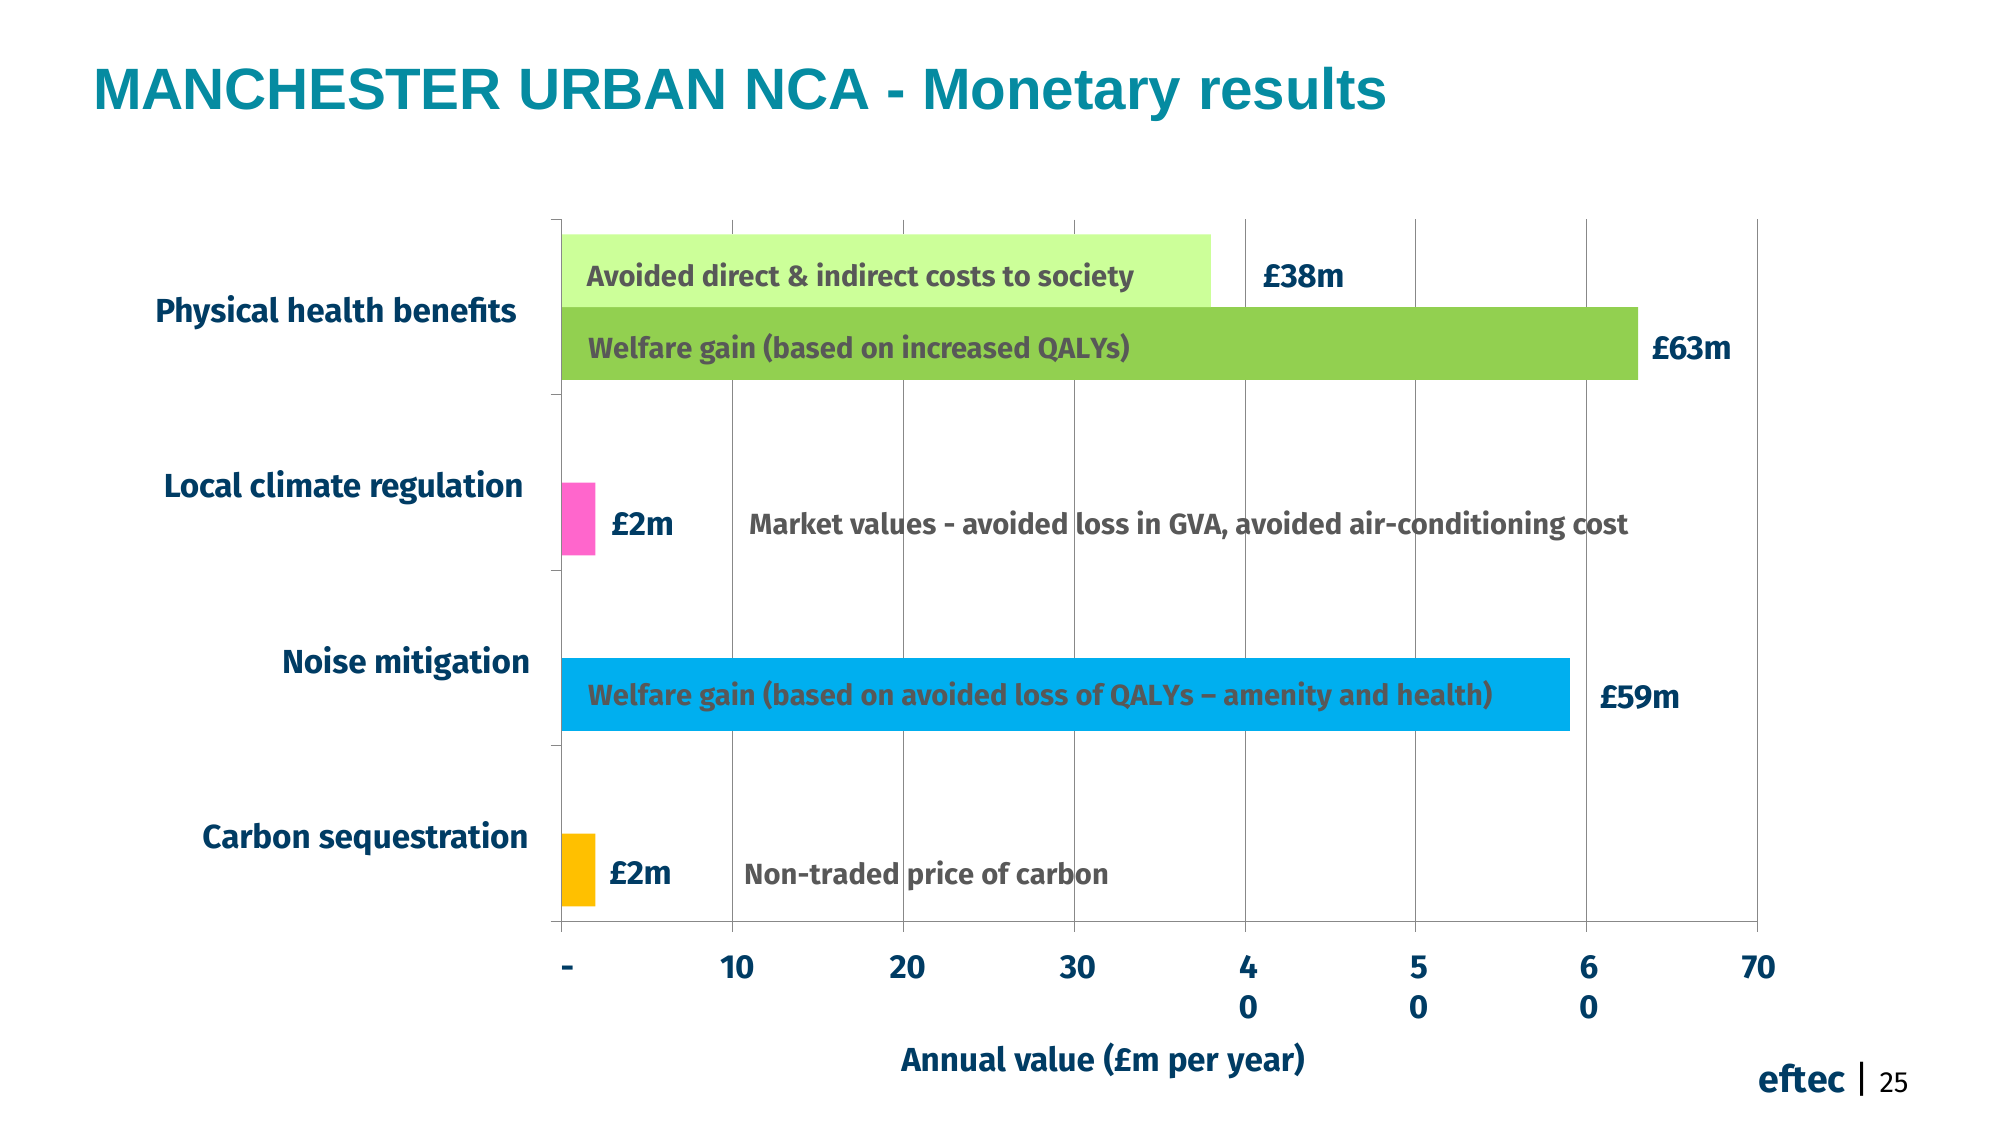

MANCHESTER URBAN NCA - Monetary results

£38m
Avoided direct & indirect costs to society
Physical health benefits

£63m
Welfare gain (based on increased QALYs)

Local climate regulation

£2m
Market values - avoided loss in GVA, avoided air-conditioning cost

Noise mitigation

£59m
Welfare gain (based on avoided loss of QALYs – amenity and health)

Carbon sequestration

£2m
Non-traded price of carbon

-
10
20
30
40
50
60
70
Annual value (£m per year)
eftec | 25